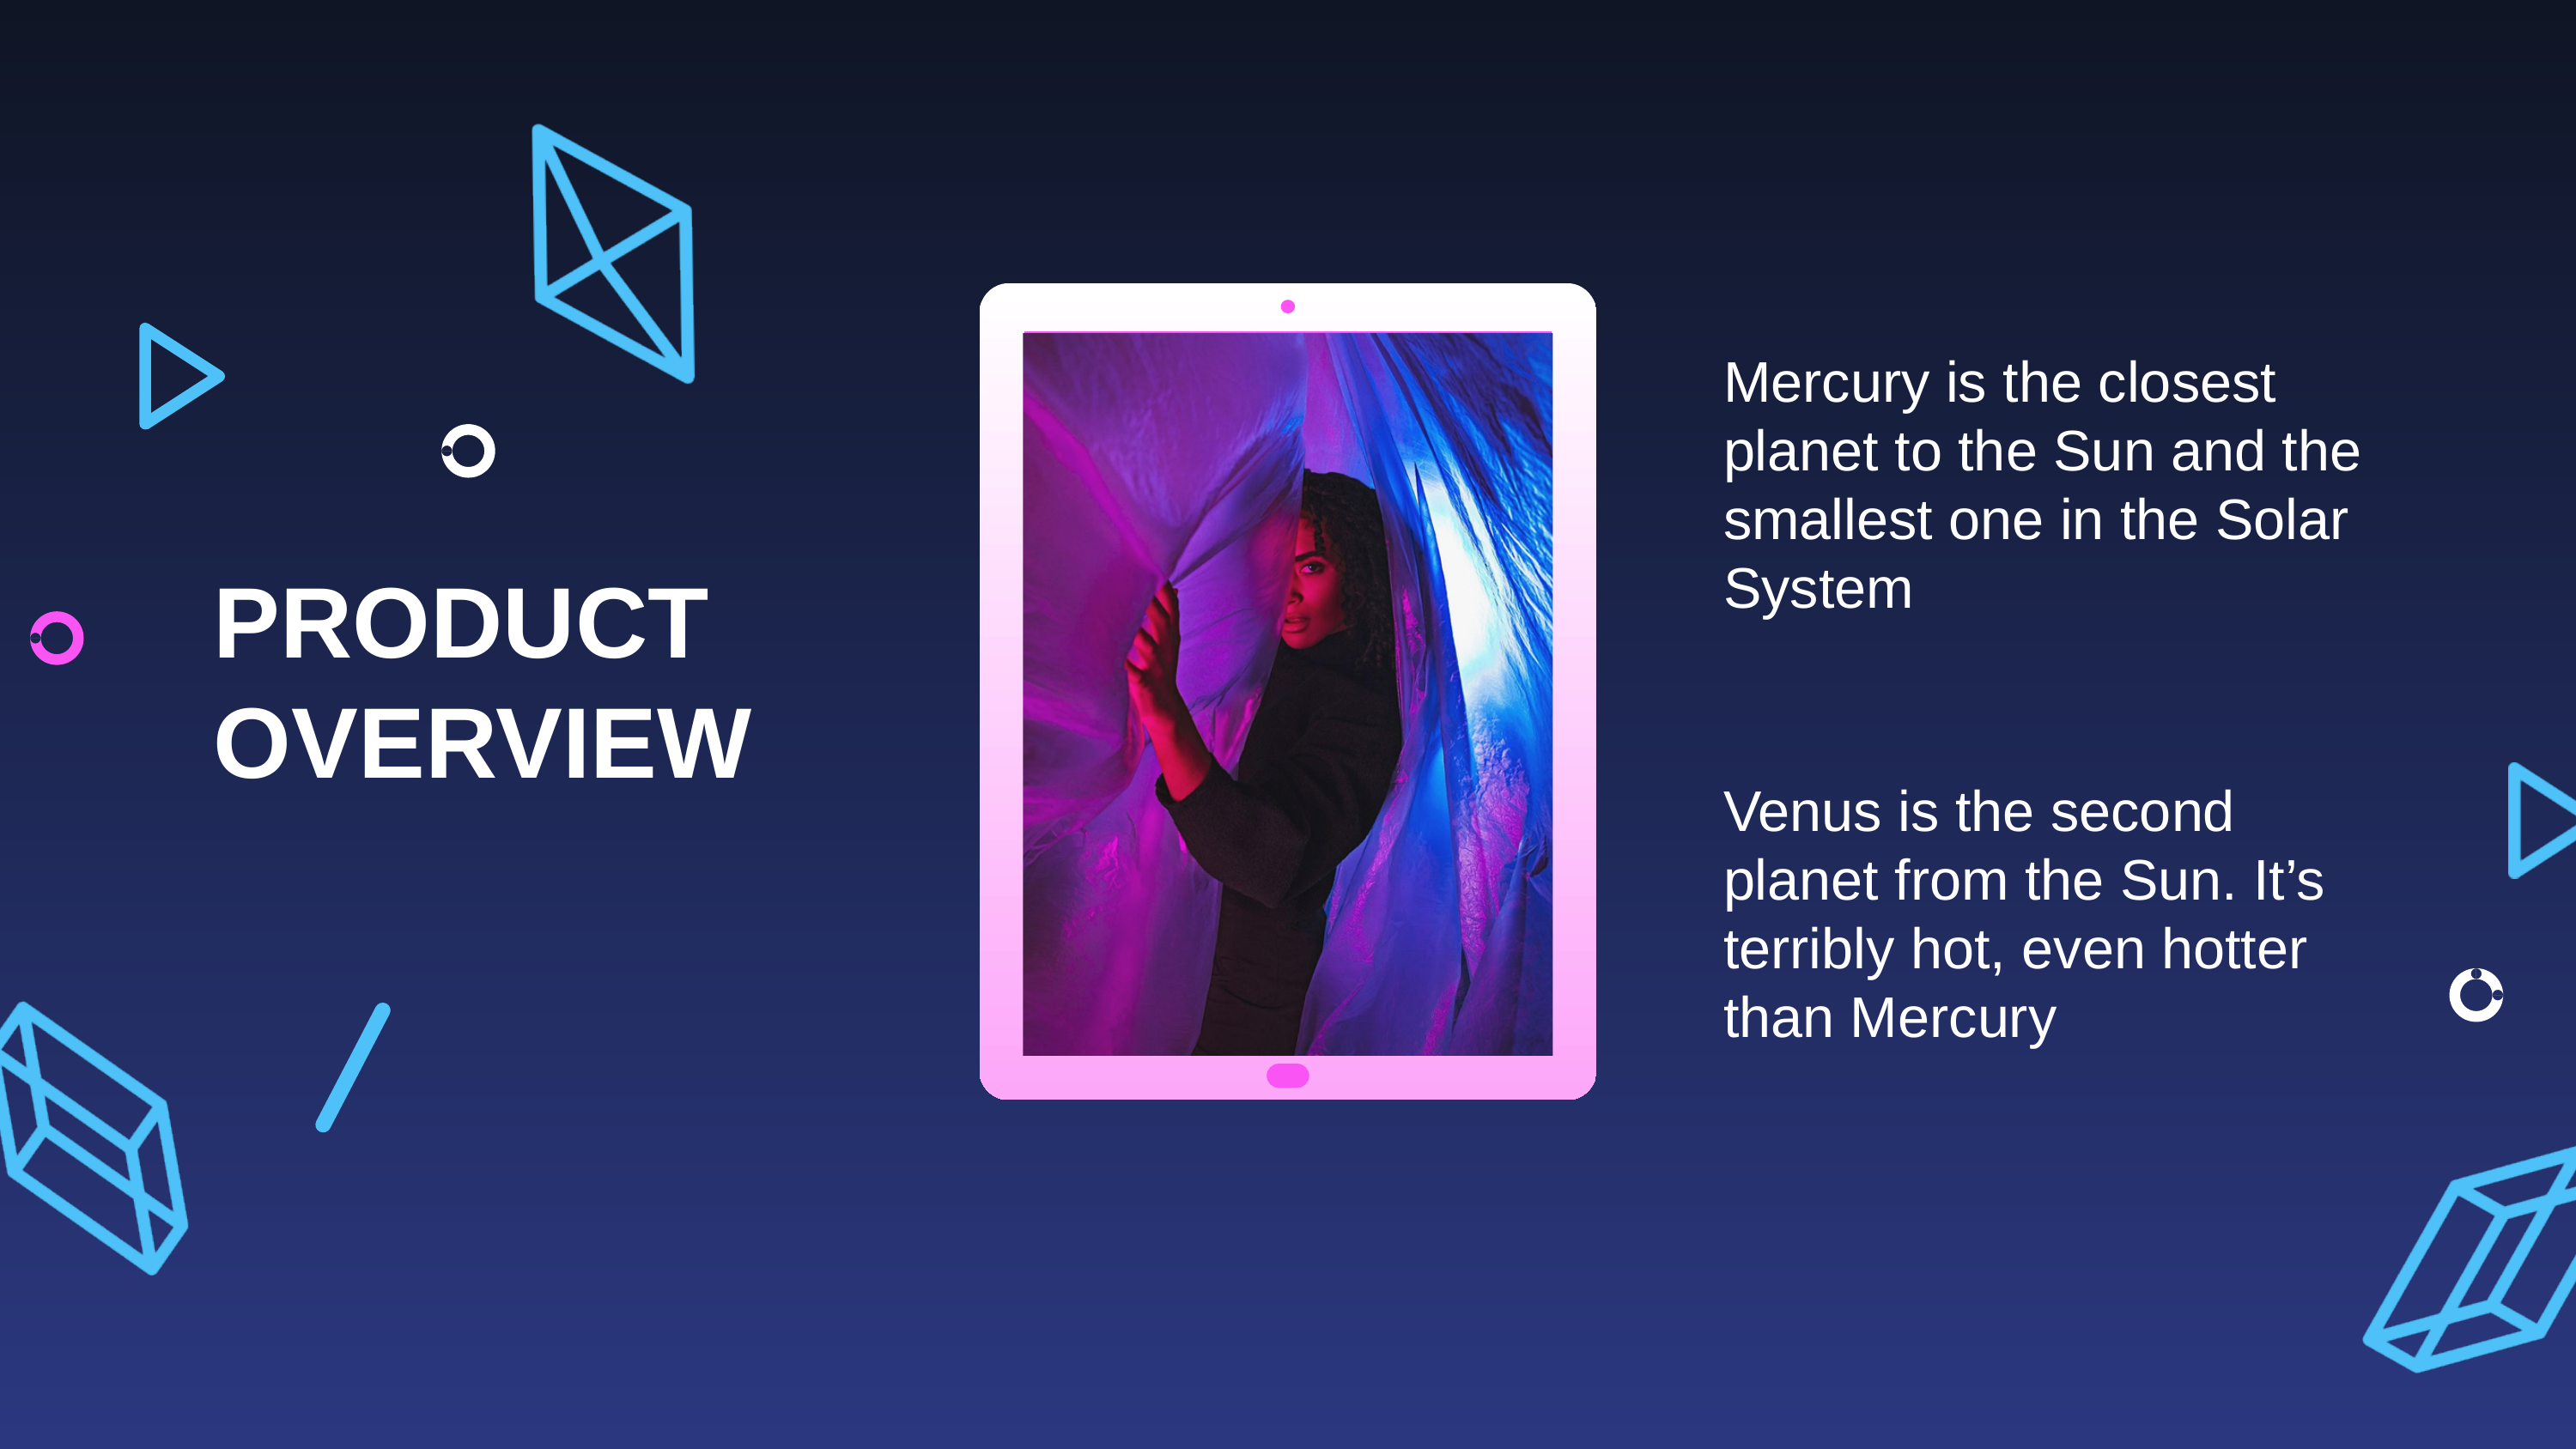

Mercury is the closest planet to the Sun and the smallest one in the Solar System

PRODUCT OVERVIEW

Venus is the second planet from the Sun. It’s terribly hot, even hotter than Mercury